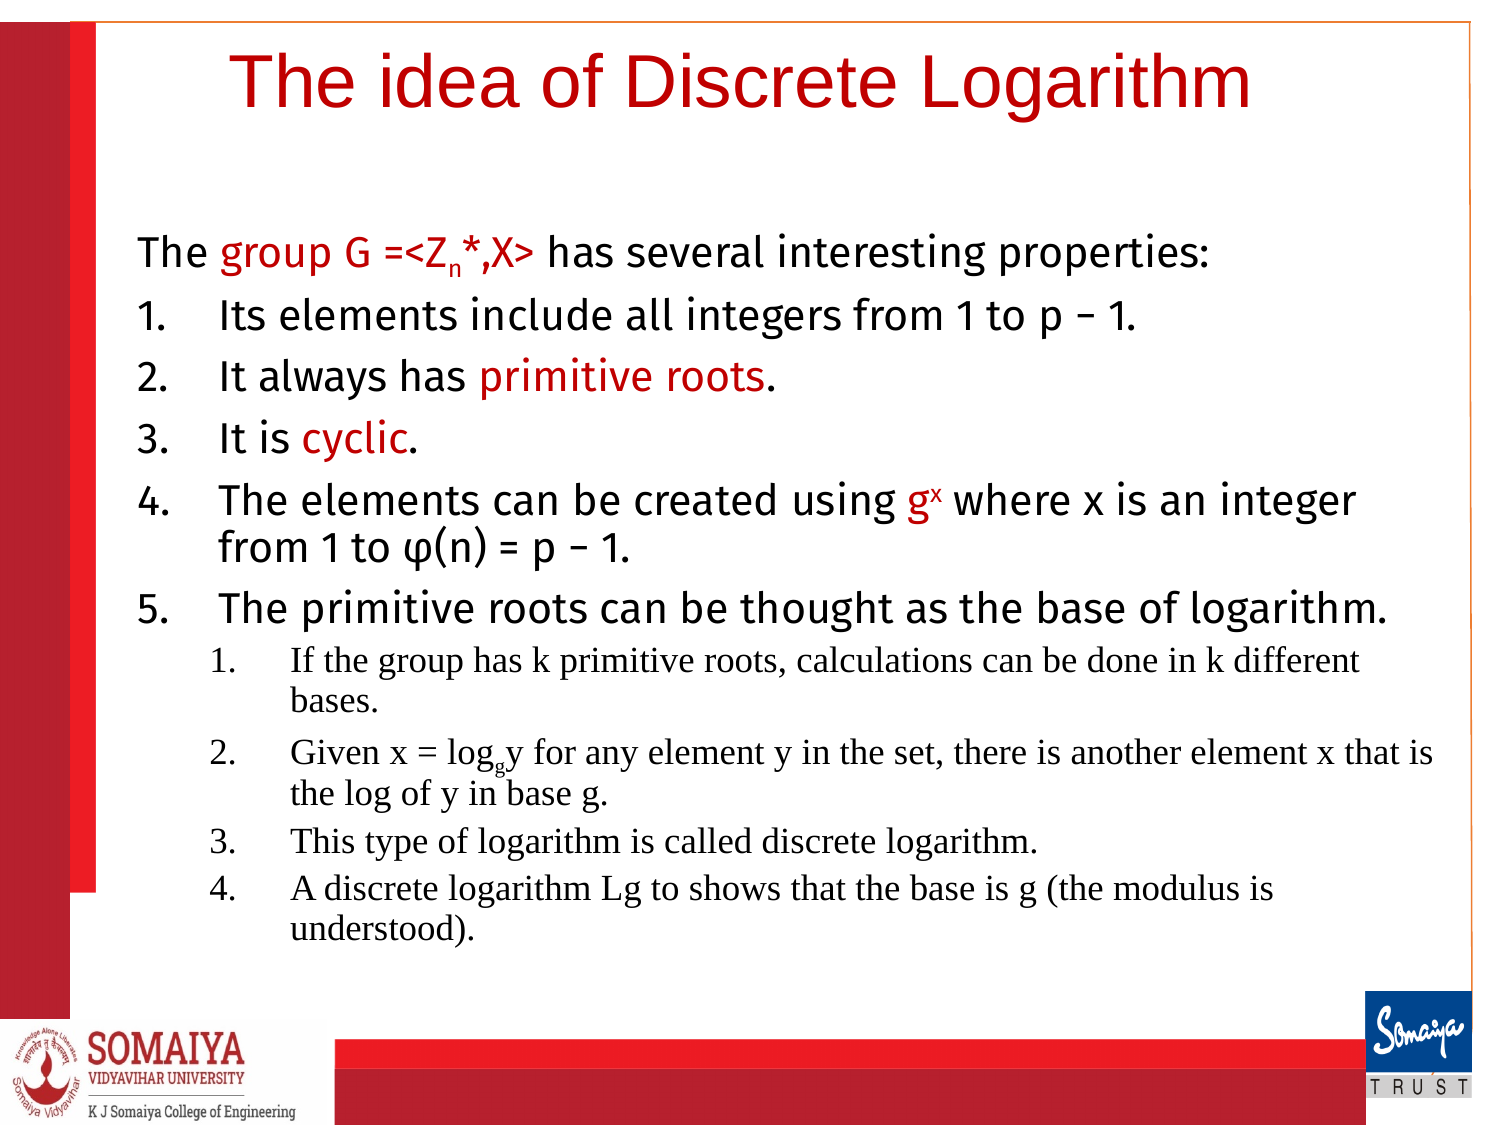

# The idea of Discrete Logarithm
The group G =<Zn*,X> has several interesting properties:
Its elements include all integers from 1 to p − 1.
It always has primitive roots.
It is cyclic.
The elements can be created using gx where x is an integer from 1 to φ(n) = p − 1.
The primitive roots can be thought as the base of logarithm.
If the group has k primitive roots, calculations can be done in k different bases.
Given x = loggy for any element y in the set, there is another element x that is the log of y in base g.
This type of logarithm is called discrete logarithm.
A discrete logarithm Lg to shows that the base is g (the modulus is understood).